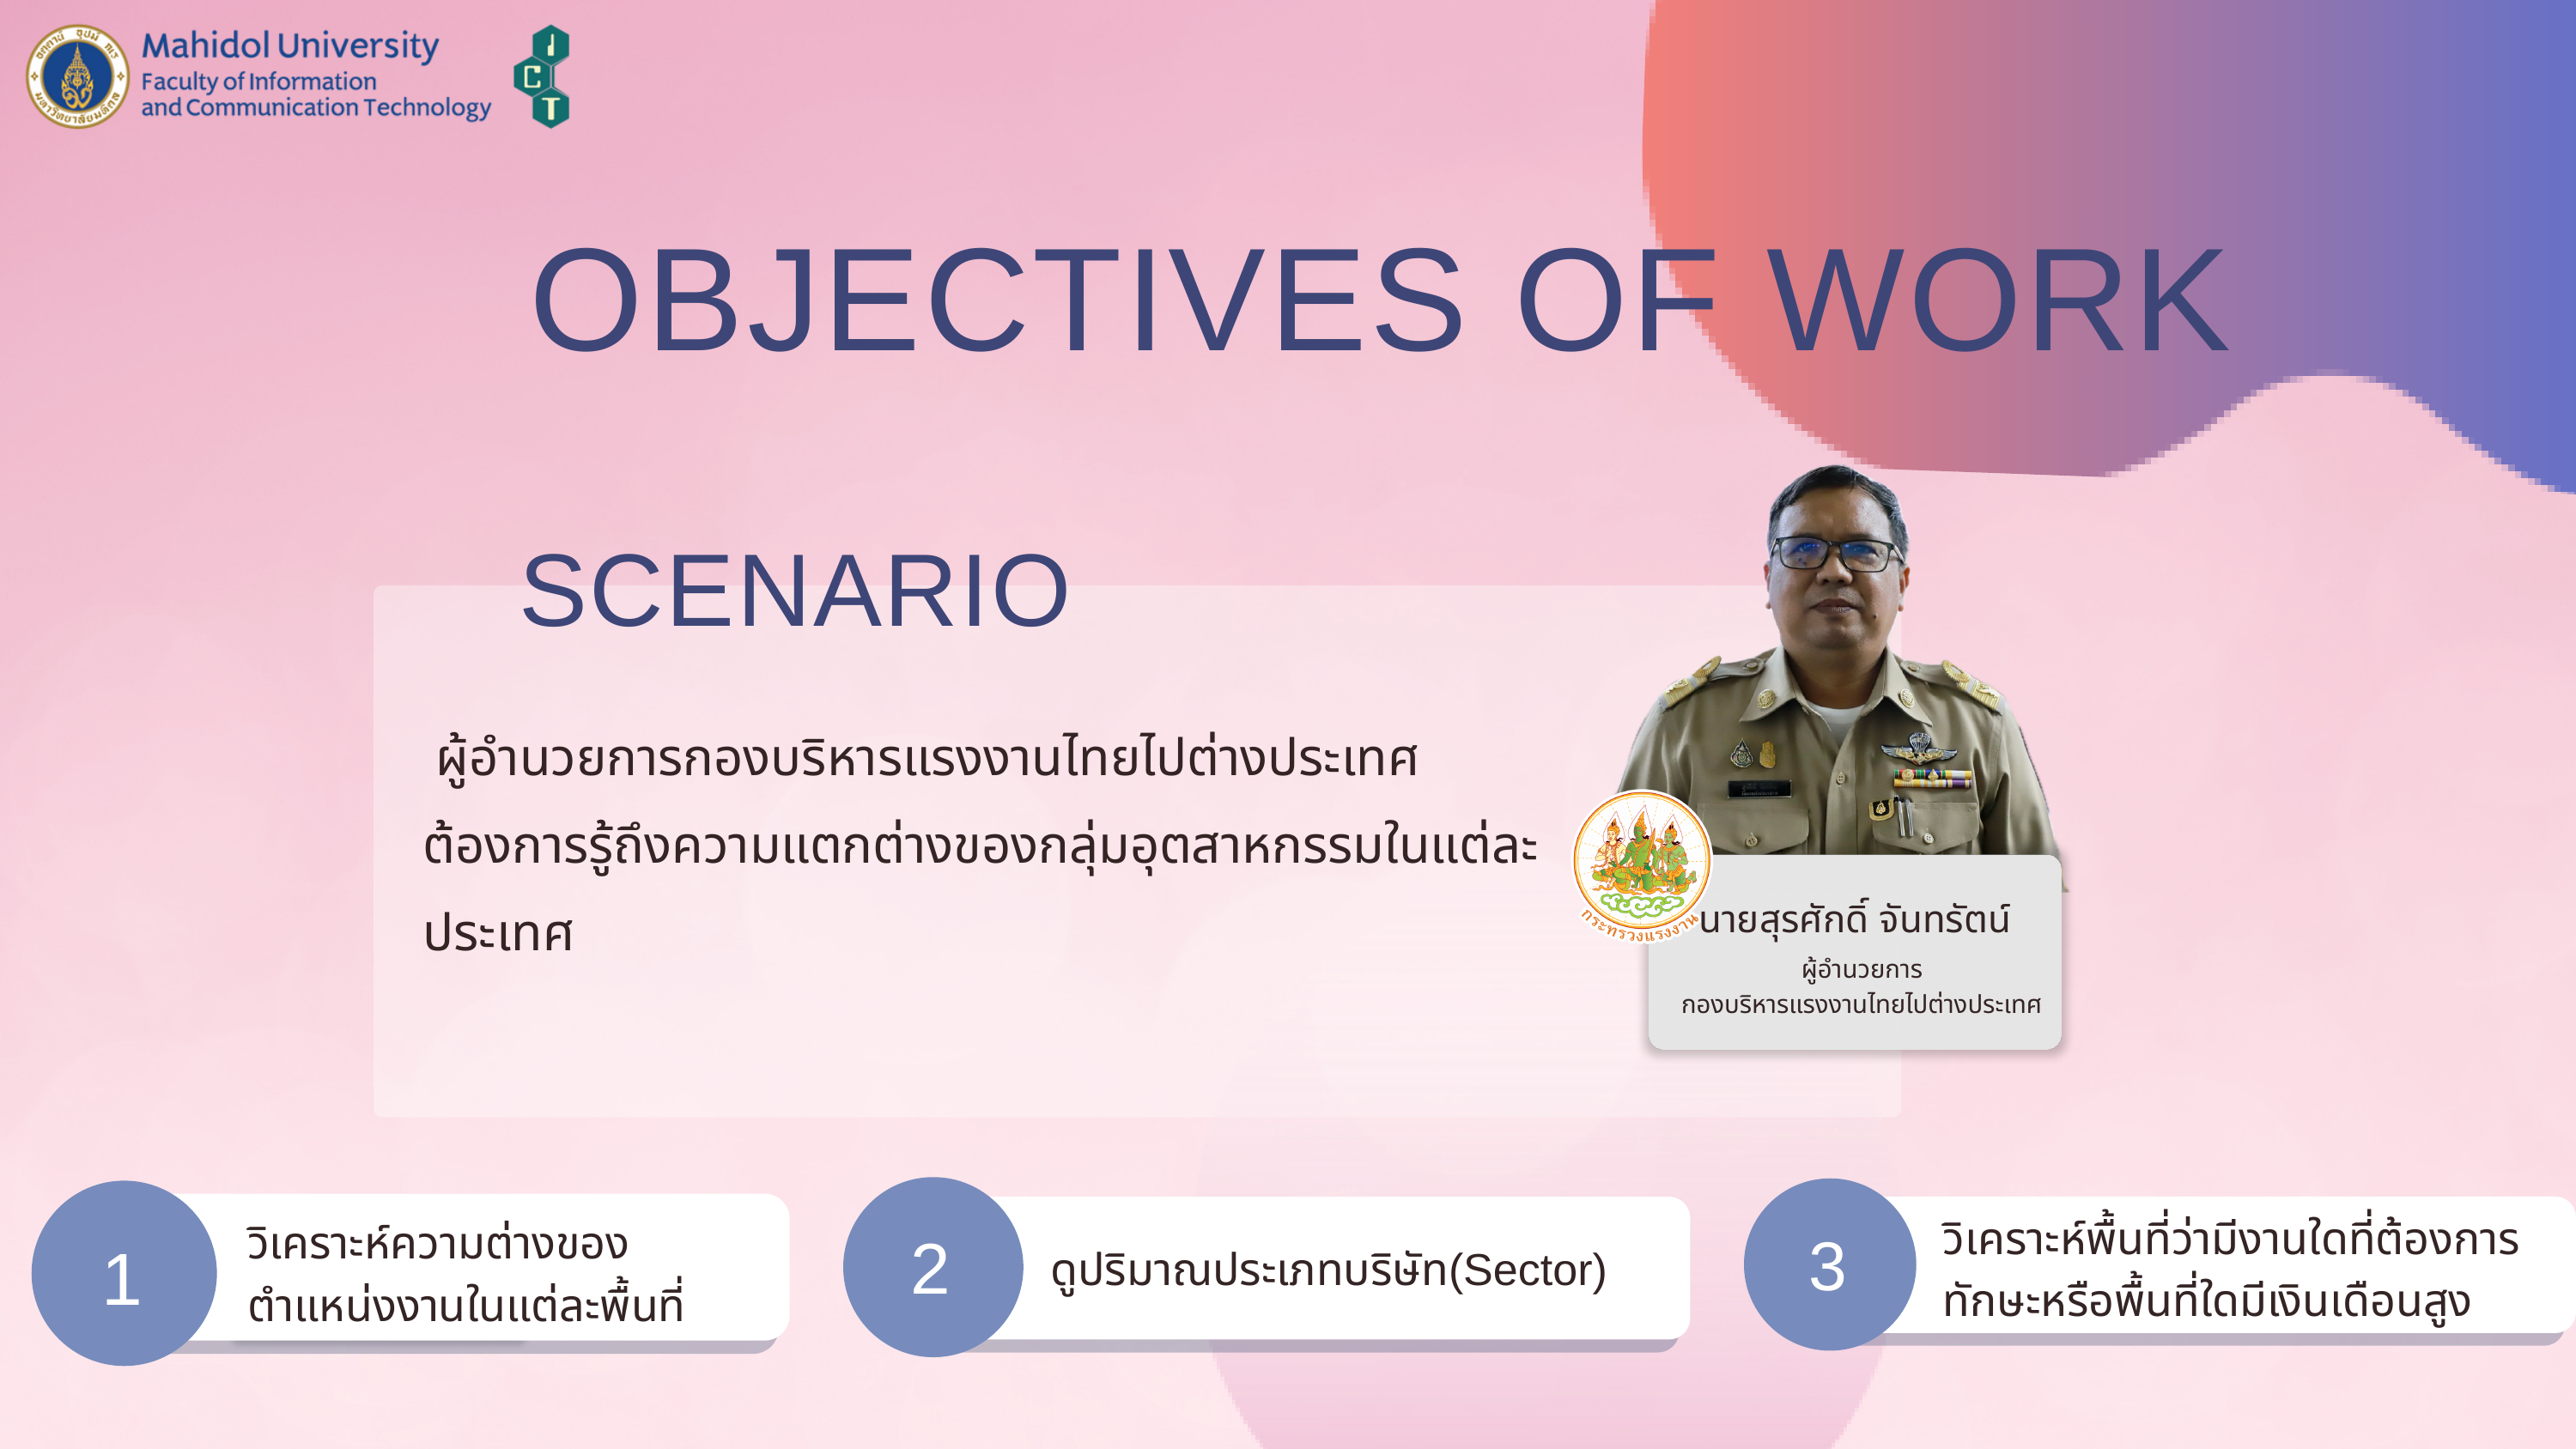

OBJECTIVES OF WORK

SCENARIO

 ผู้อำนวยการกองบริหารแรงงานไทยไปต่างประเทศต้องการรู้ถึงความแตกต่างของกลุ่มอุตสาหกรรมในแต่ละประเทศ

นายสุรศักดิ์ จันทรัตน์
ผู้อำนวยการ
กองบริหารแรงงานไทยไปต่างประเทศ

วิเคราะห์พื้นที่ว่ามีงานใดที่ต้องการทักษะหรือพื้นที่ใดมีเงินเดือนสูง

วิเคราะห์ความต่างของตำแหน่งงานในแต่ละพื้นที่
2
3
1
นายสุรศักดิ์ จันทรัตน์
ดูปริมาณประเภทบริษัท(Sector)
ผู้อำนวยการ
กองบริหารแรงงานไทยไปต่างประเทศ